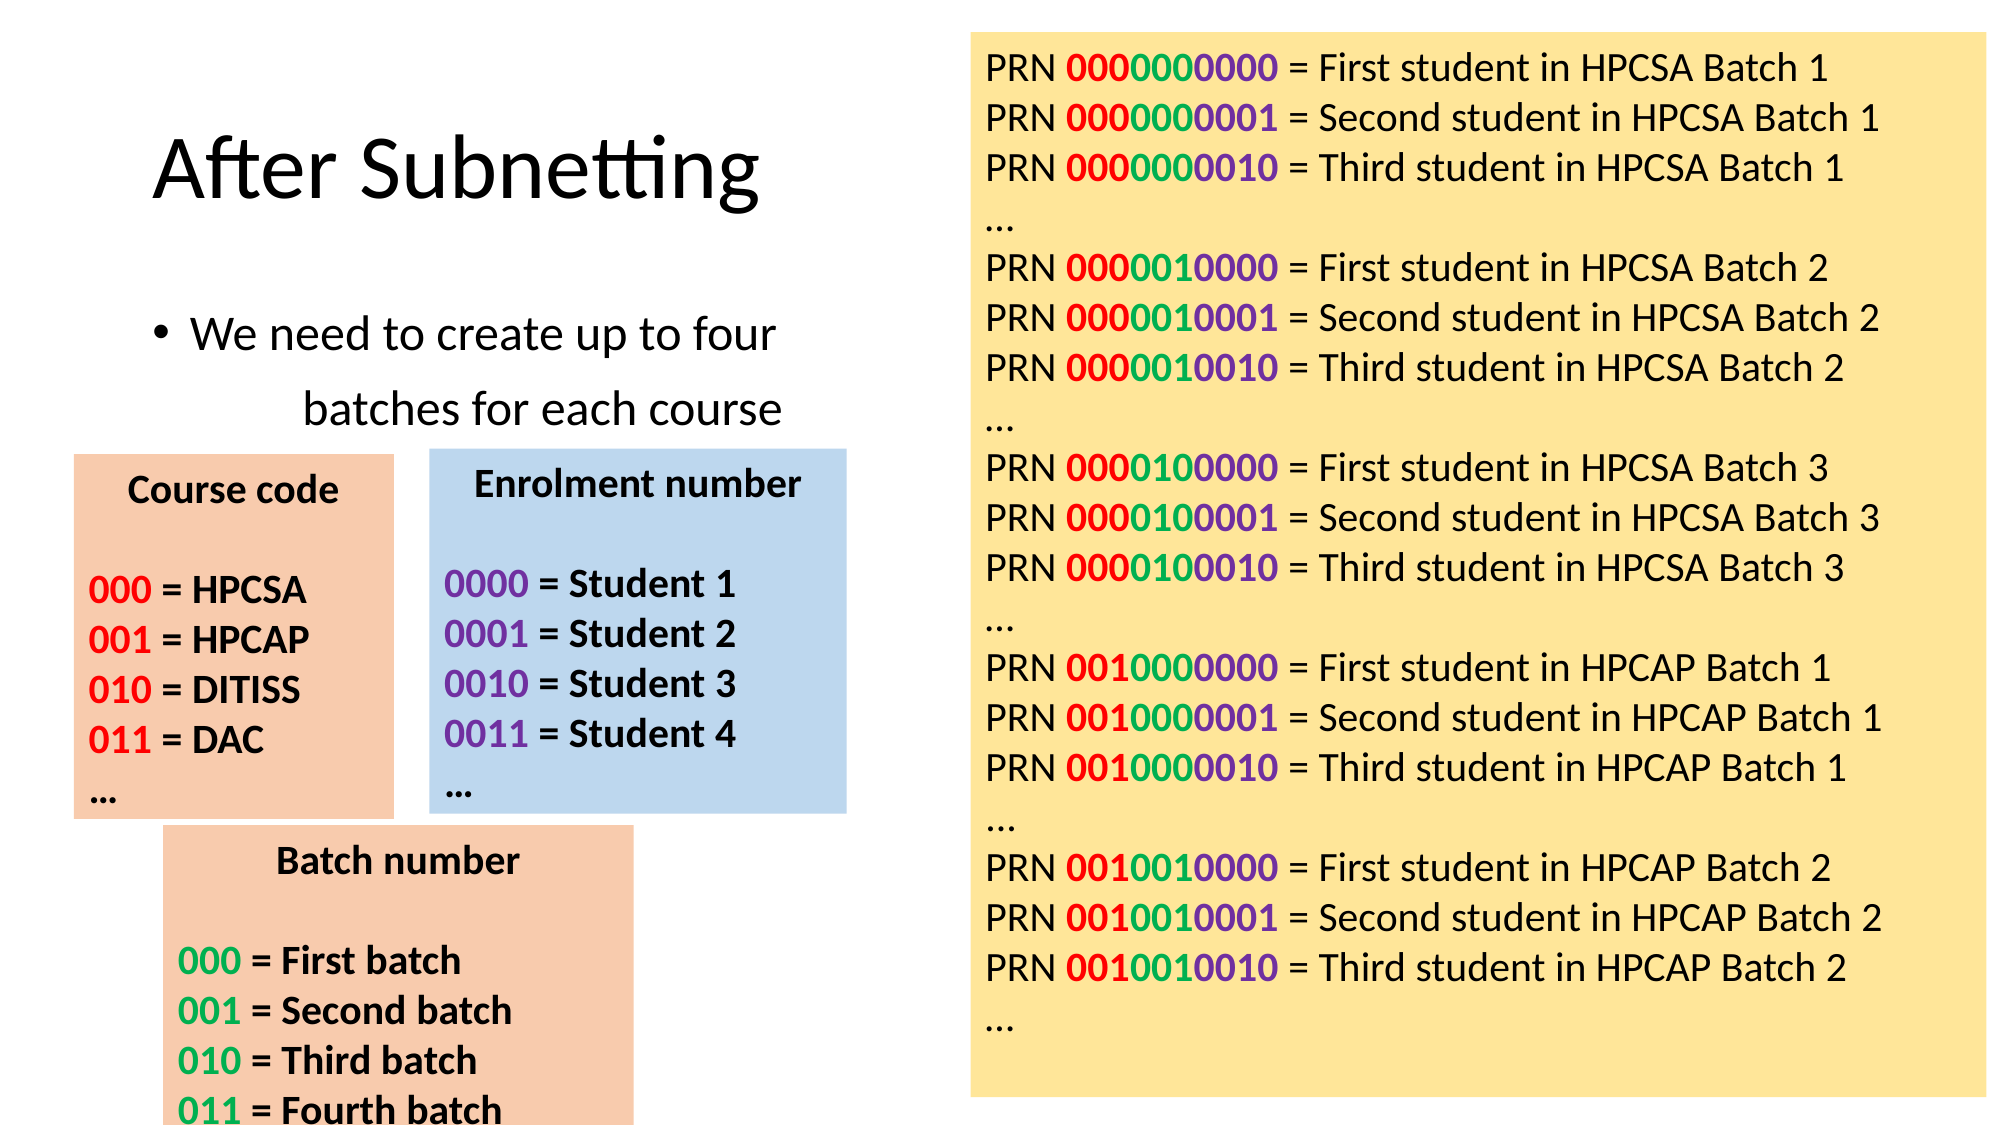

PRN 0000000000 = First student in HPCSA Batch 1
PRN 0000000001 = Second student in HPCSA Batch 1
PRN 0000000010 = Third student in HPCSA Batch 1
…
PRN 0000010000 = First student in HPCSA Batch 2
PRN 0000010001 = Second student in HPCSA Batch 2
PRN 0000010010 = Third student in HPCSA Batch 2
…
PRN 0000100000 = First student in HPCSA Batch 3
PRN 0000100001 = Second student in HPCSA Batch 3
PRN 0000100010 = Third student in HPCSA Batch 3
…
PRN 0010000000 = First student in HPCAP Batch 1
PRN 0010000001 = Second student in HPCAP Batch 1
PRN 0010000010 = Third student in HPCAP Batch 1
...
PRN 0010010000 = First student in HPCAP Batch 2
PRN 0010010001 = Second student in HPCAP Batch 2
PRN 0010010010 = Third student in HPCAP Batch 2
…

# After Subnetting
We need to create up to four
	batches for each course
Enrolment number

0000 = Student 1
0001 = Student 2
0010 = Student 3
0011 = Student 4
…
Course code

000 = HPCSA
001 = HPCAP
010 = DITISS
011 = DAC
…
Batch number

000 = First batch
001 = Second batch
010 = Third batch
011 = Fourth batch